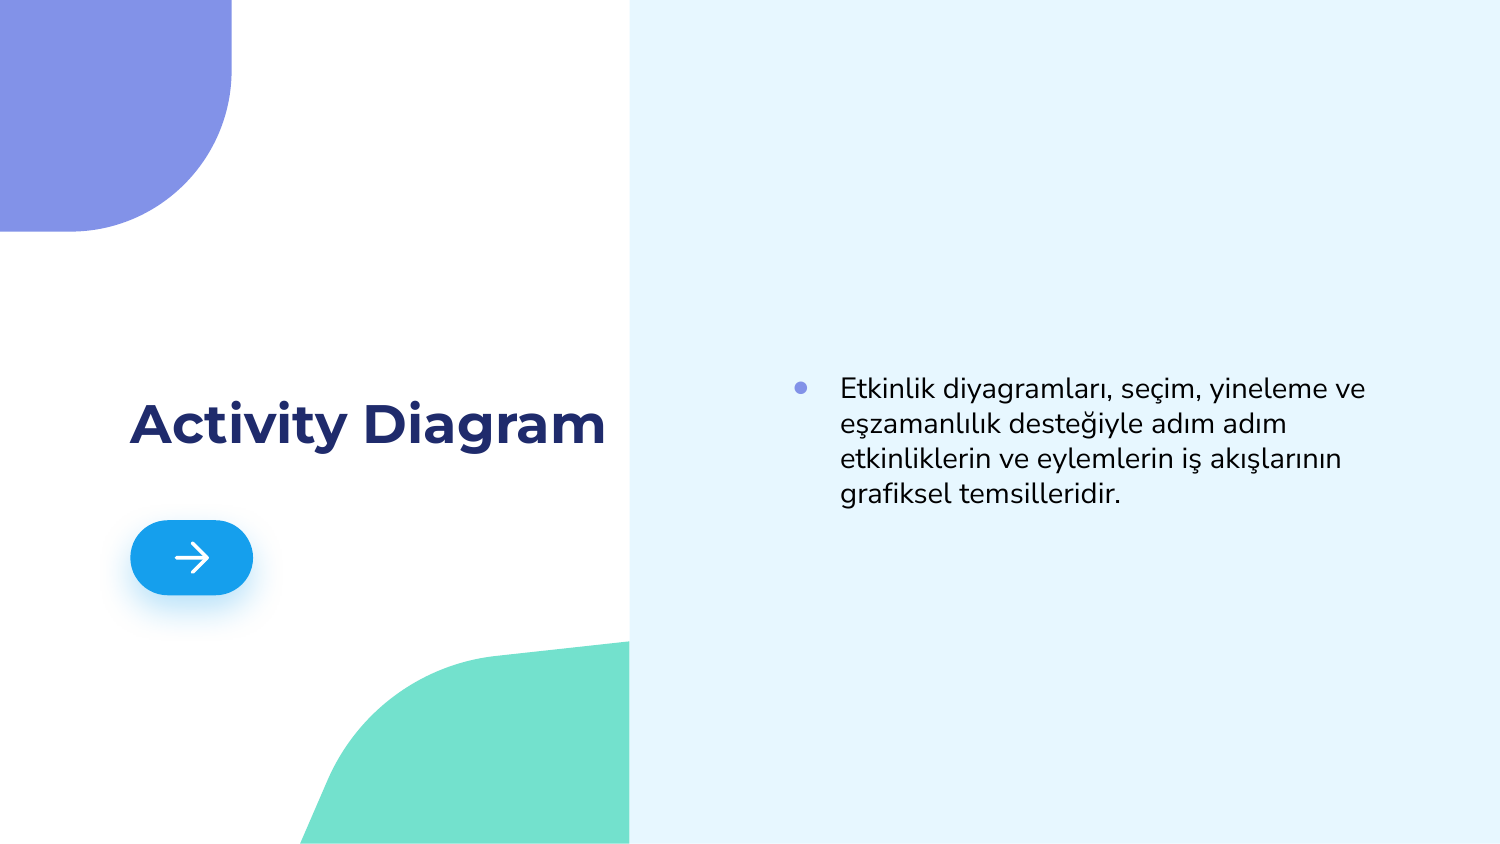

Etkinlik diyagramları, seçim, yineleme ve eşzamanlılık desteğiyle adım adım etkinliklerin ve eylemlerin iş akışlarının grafiksel temsilleridir.
# Activity Diagram